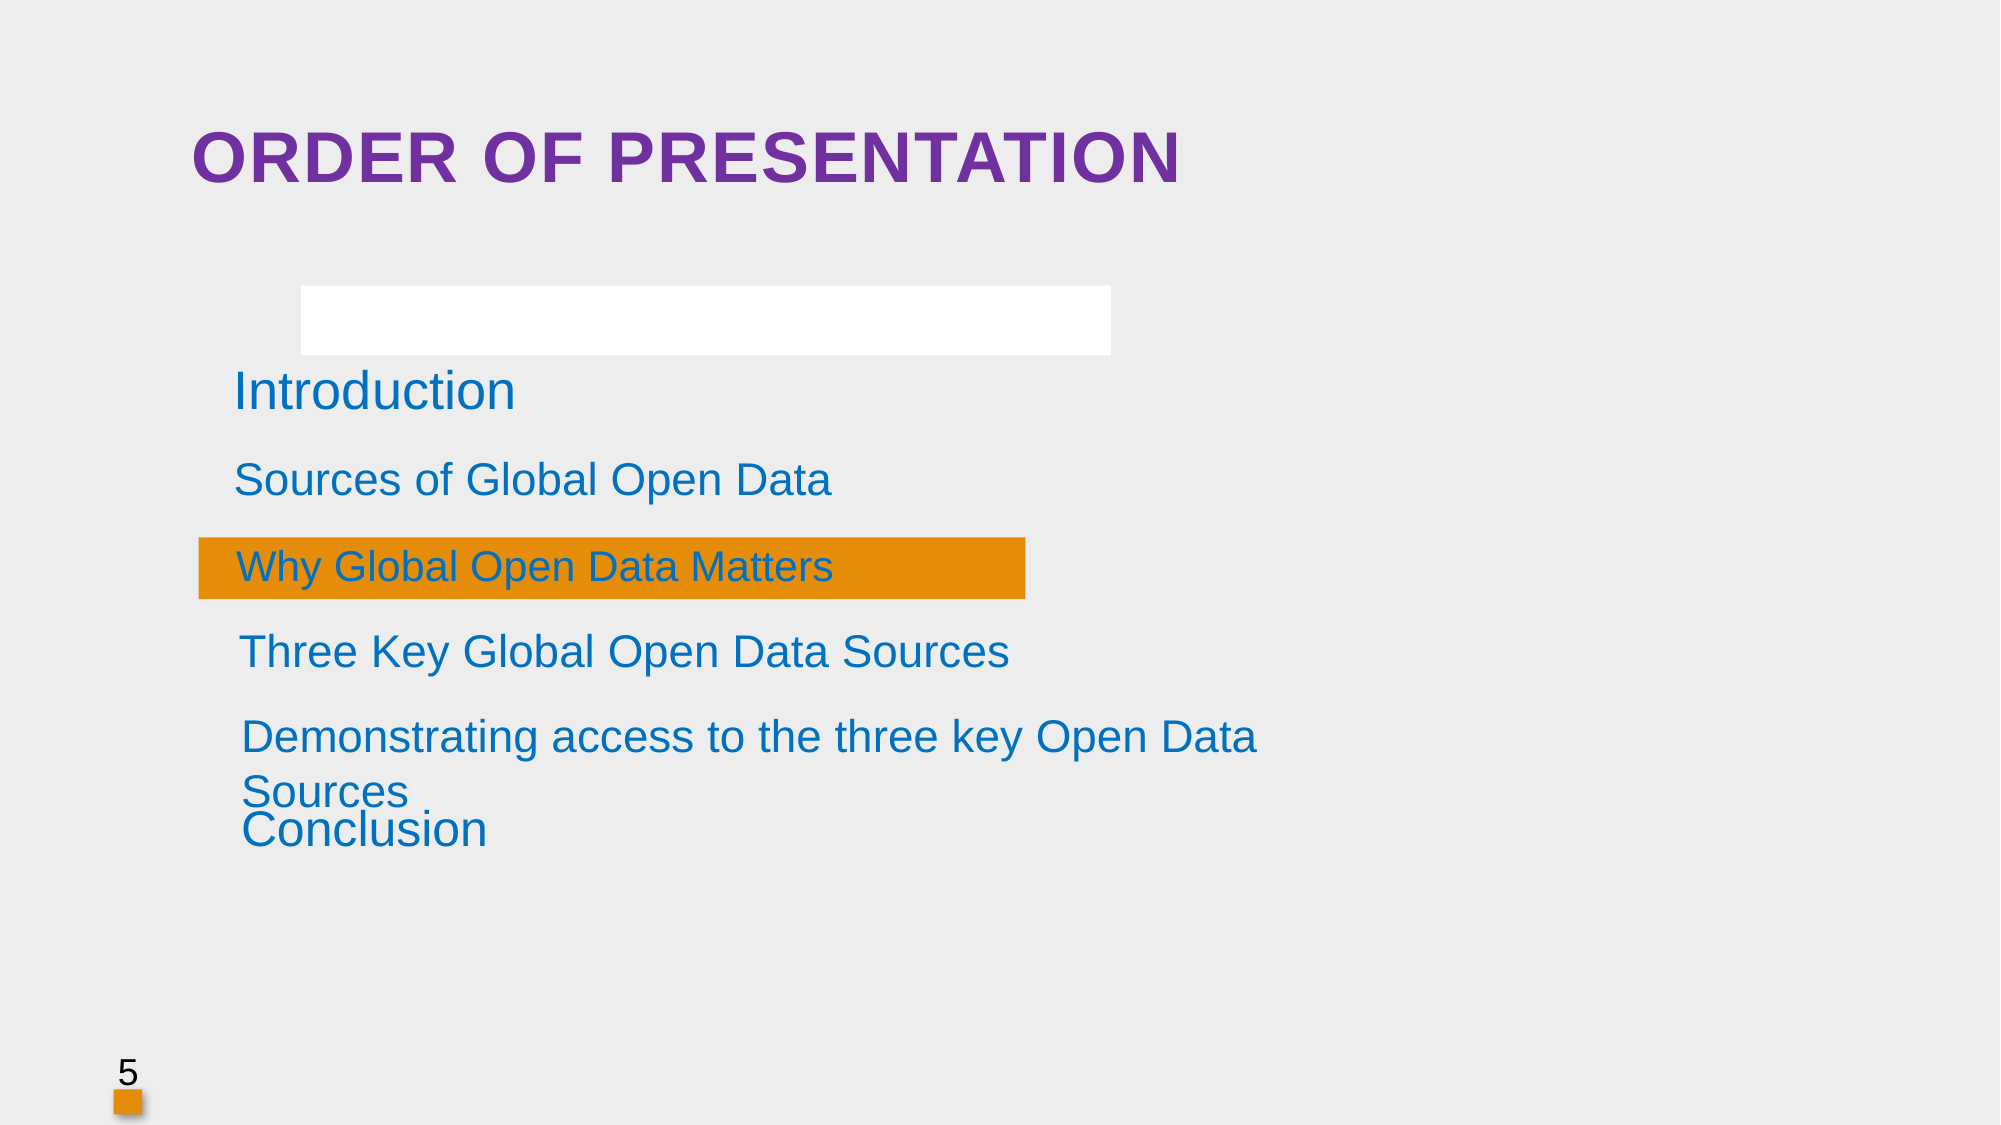

# ORDER OF PRESENTATION

Introduction
Sources of Global Open Data
   Why Global Open Data Matters
Three Key Global Open Data Sources
Demonstrating access to the three key Open Data Sources
Conclusion
5